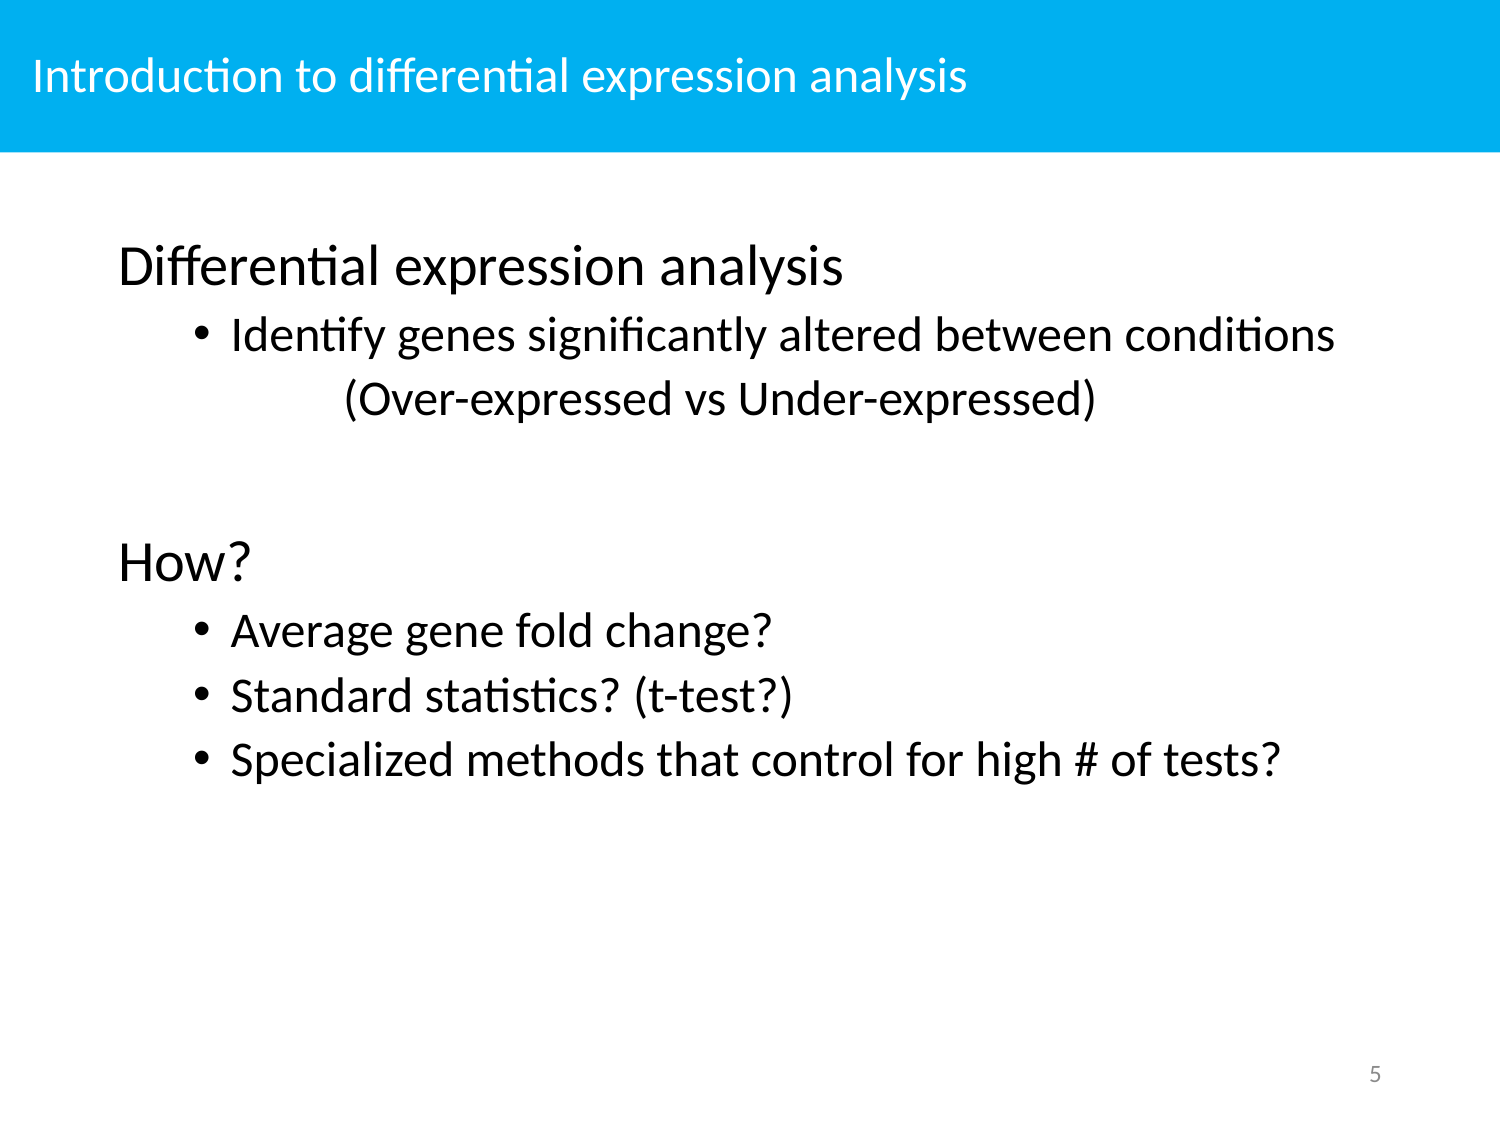

# Introduction to differential expression analysis
Differential expression analysis
Identify genes significantly altered between conditions
	(Over-expressed vs Under-expressed)

How?
Average gene fold change?
Standard statistics? (t-test?)
Specialized methods that control for high # of tests?

5